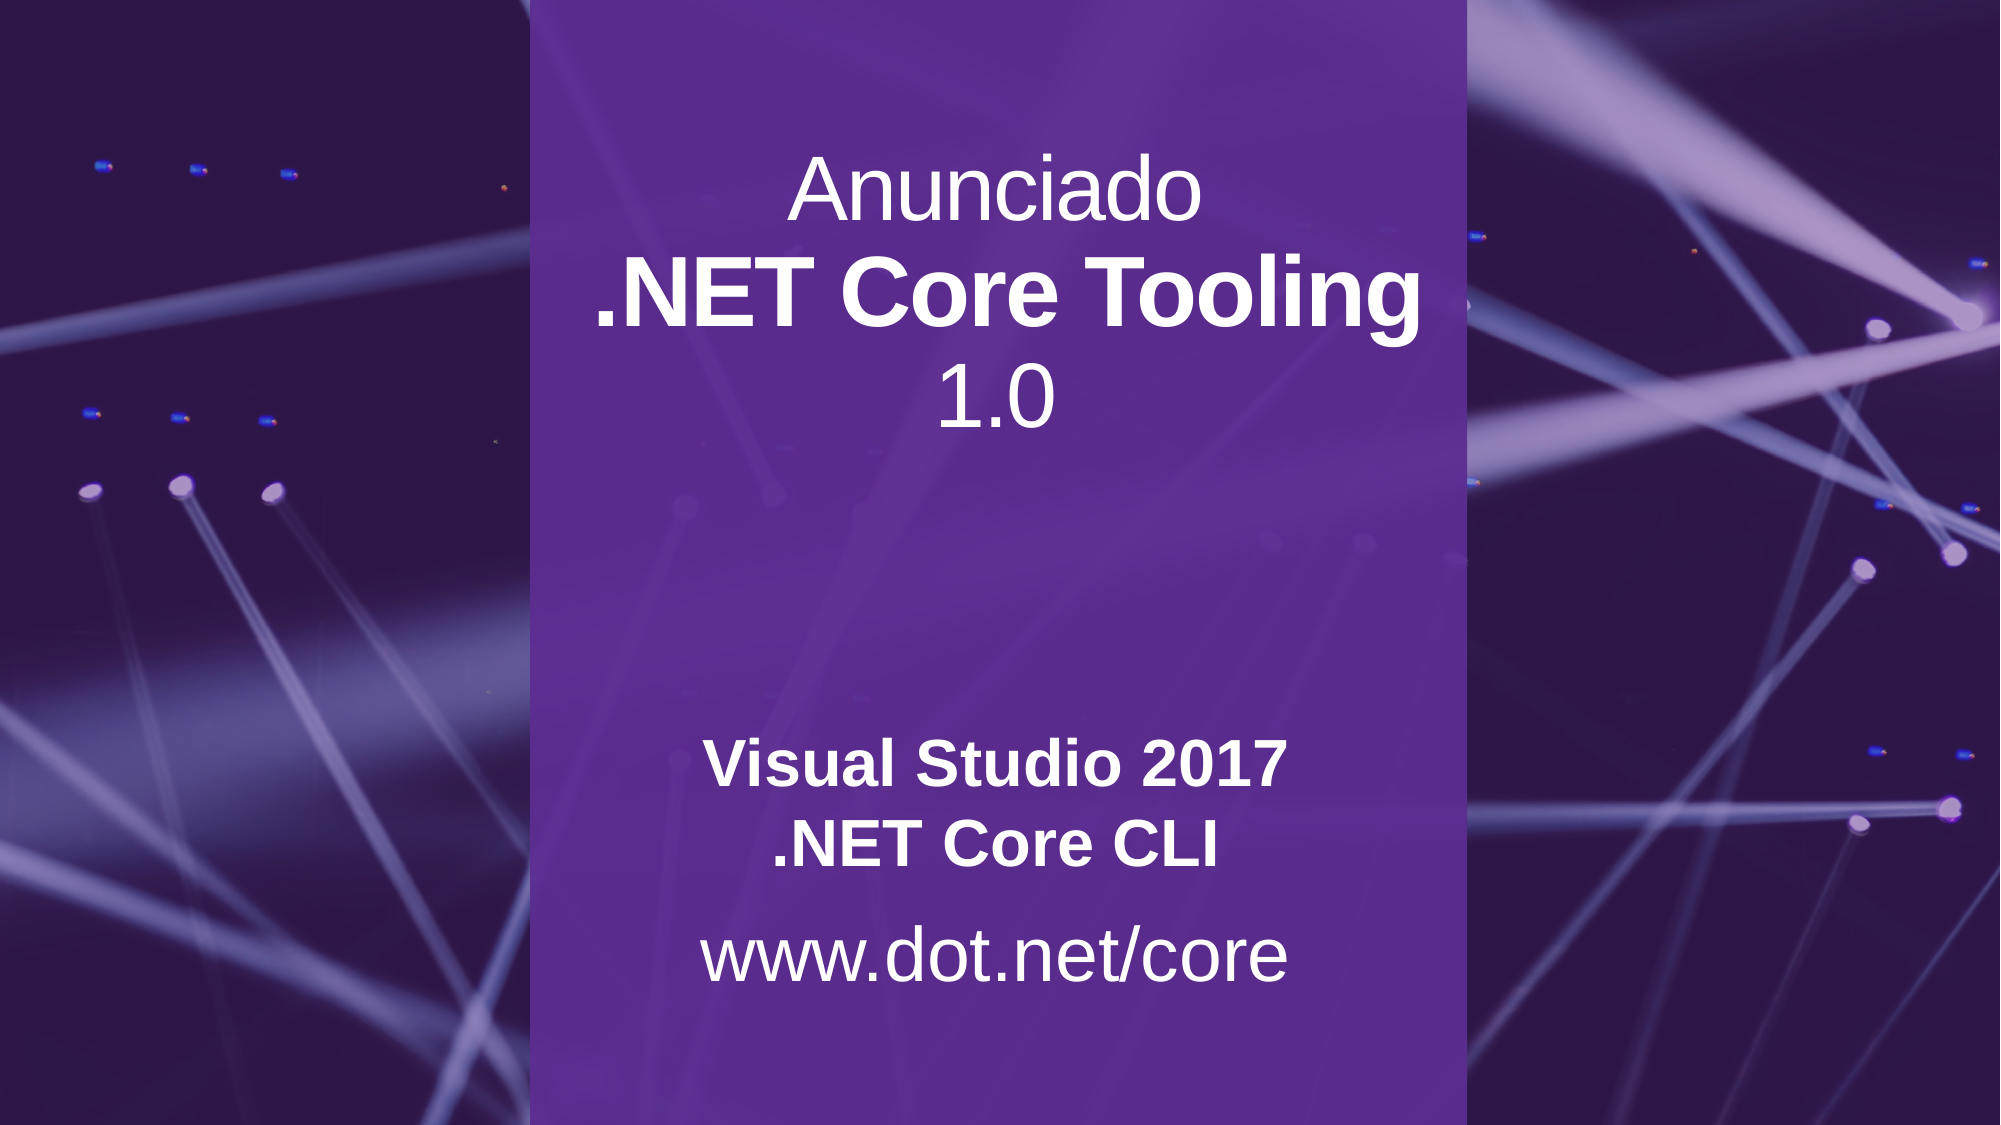

Anunciado
 .NET Core Tooling
1.0
Visual Studio 2017
.NET Core CLI
www.dot.net/core